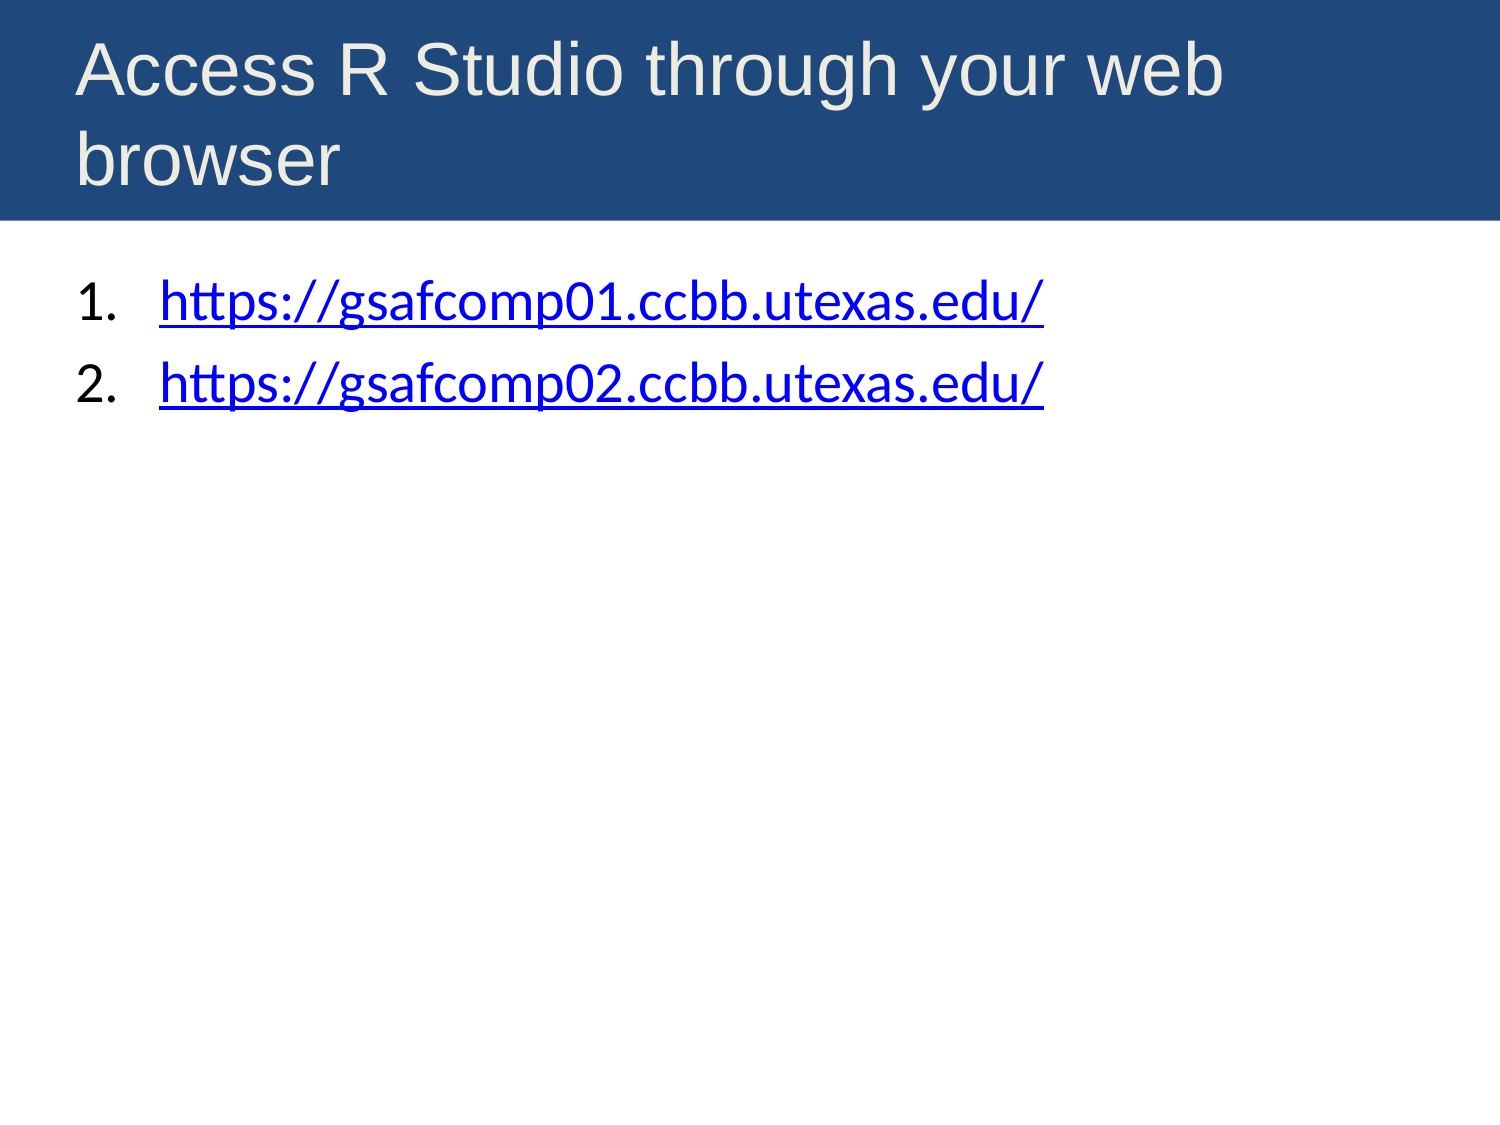

# Access R Studio through your web browser
https://gsafcomp01.ccbb.utexas.edu/
https://gsafcomp02.ccbb.utexas.edu/